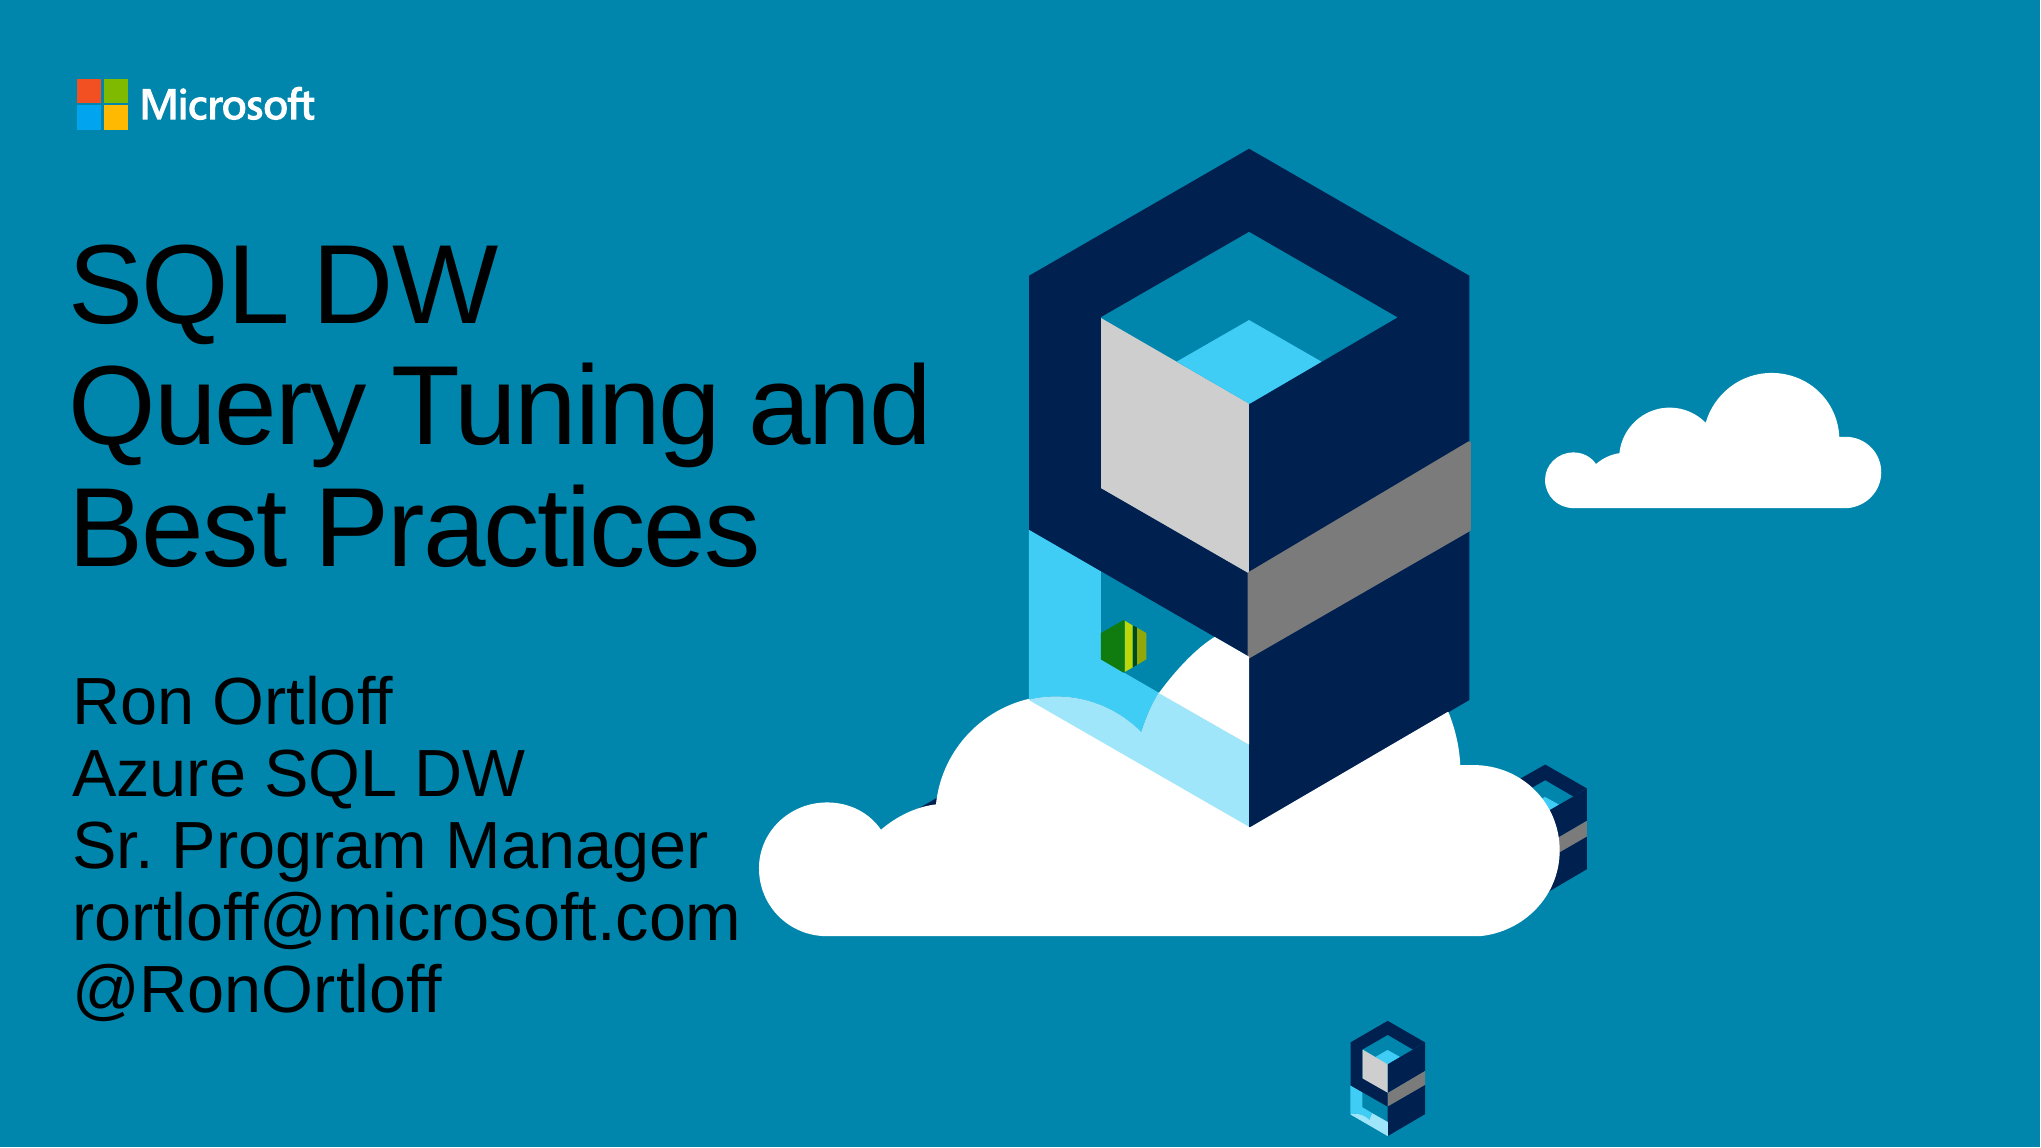

# SQL DW Query Tuning and Best Practices
Ron Ortloff
Azure SQL DW
Sr. Program Manager
rortloff@microsoft.com
@RonOrtloff